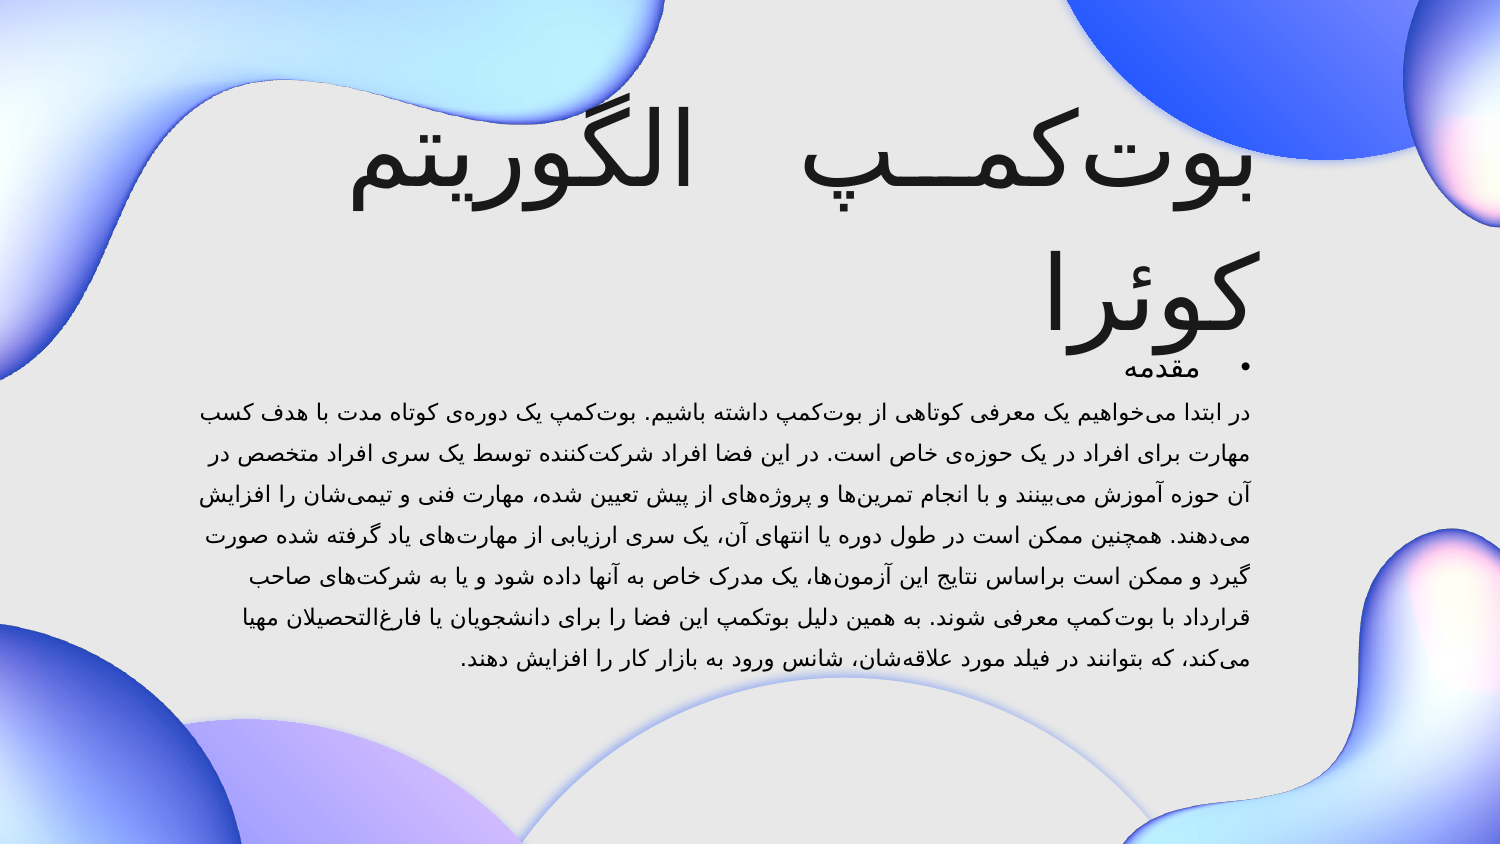

بوت‌کمپ الگوریتم کوئرا
مقدمه
	در ابتدا می‌خواهیم یک معرفی کوتاهی از بوت‌کمپ داشته باشیم. بوت‌کمپ یک دوره‌ی کوتاه مدت با هدف کسب مهارت برای افراد در یک حوزه‌ی خاص است. در این فضا افراد شرکت‌کننده توسط یک سری افراد متخصص در آن حوزه آموزش می‌بینند و با انجام تمرین‌ها و پروژه‌های از پیش تعیین شده، مهارت فنی و تیمی‌شان را افزایش می‌دهند. همچنین ممکن است در طول دوره یا انتهای آن، یک سری ارزیابی از مهارت‌های یاد گرفته شده صورت گیرد و ممکن است براساس نتایج این آزمون‌ها، یک مدرک خاص به آنها داده شود و یا به شرکت‌های صاحب قرارداد با بوت‌کمپ معرفی شوند. به همین دلیل بوتکمپ این فضا را برای دانشجویان یا فارغ‌التحصیلان مهیا می‌کند، که بتوانند در فیلد مورد علاقه‌شان، شانس ورود به بازار کار را افزایش دهند.